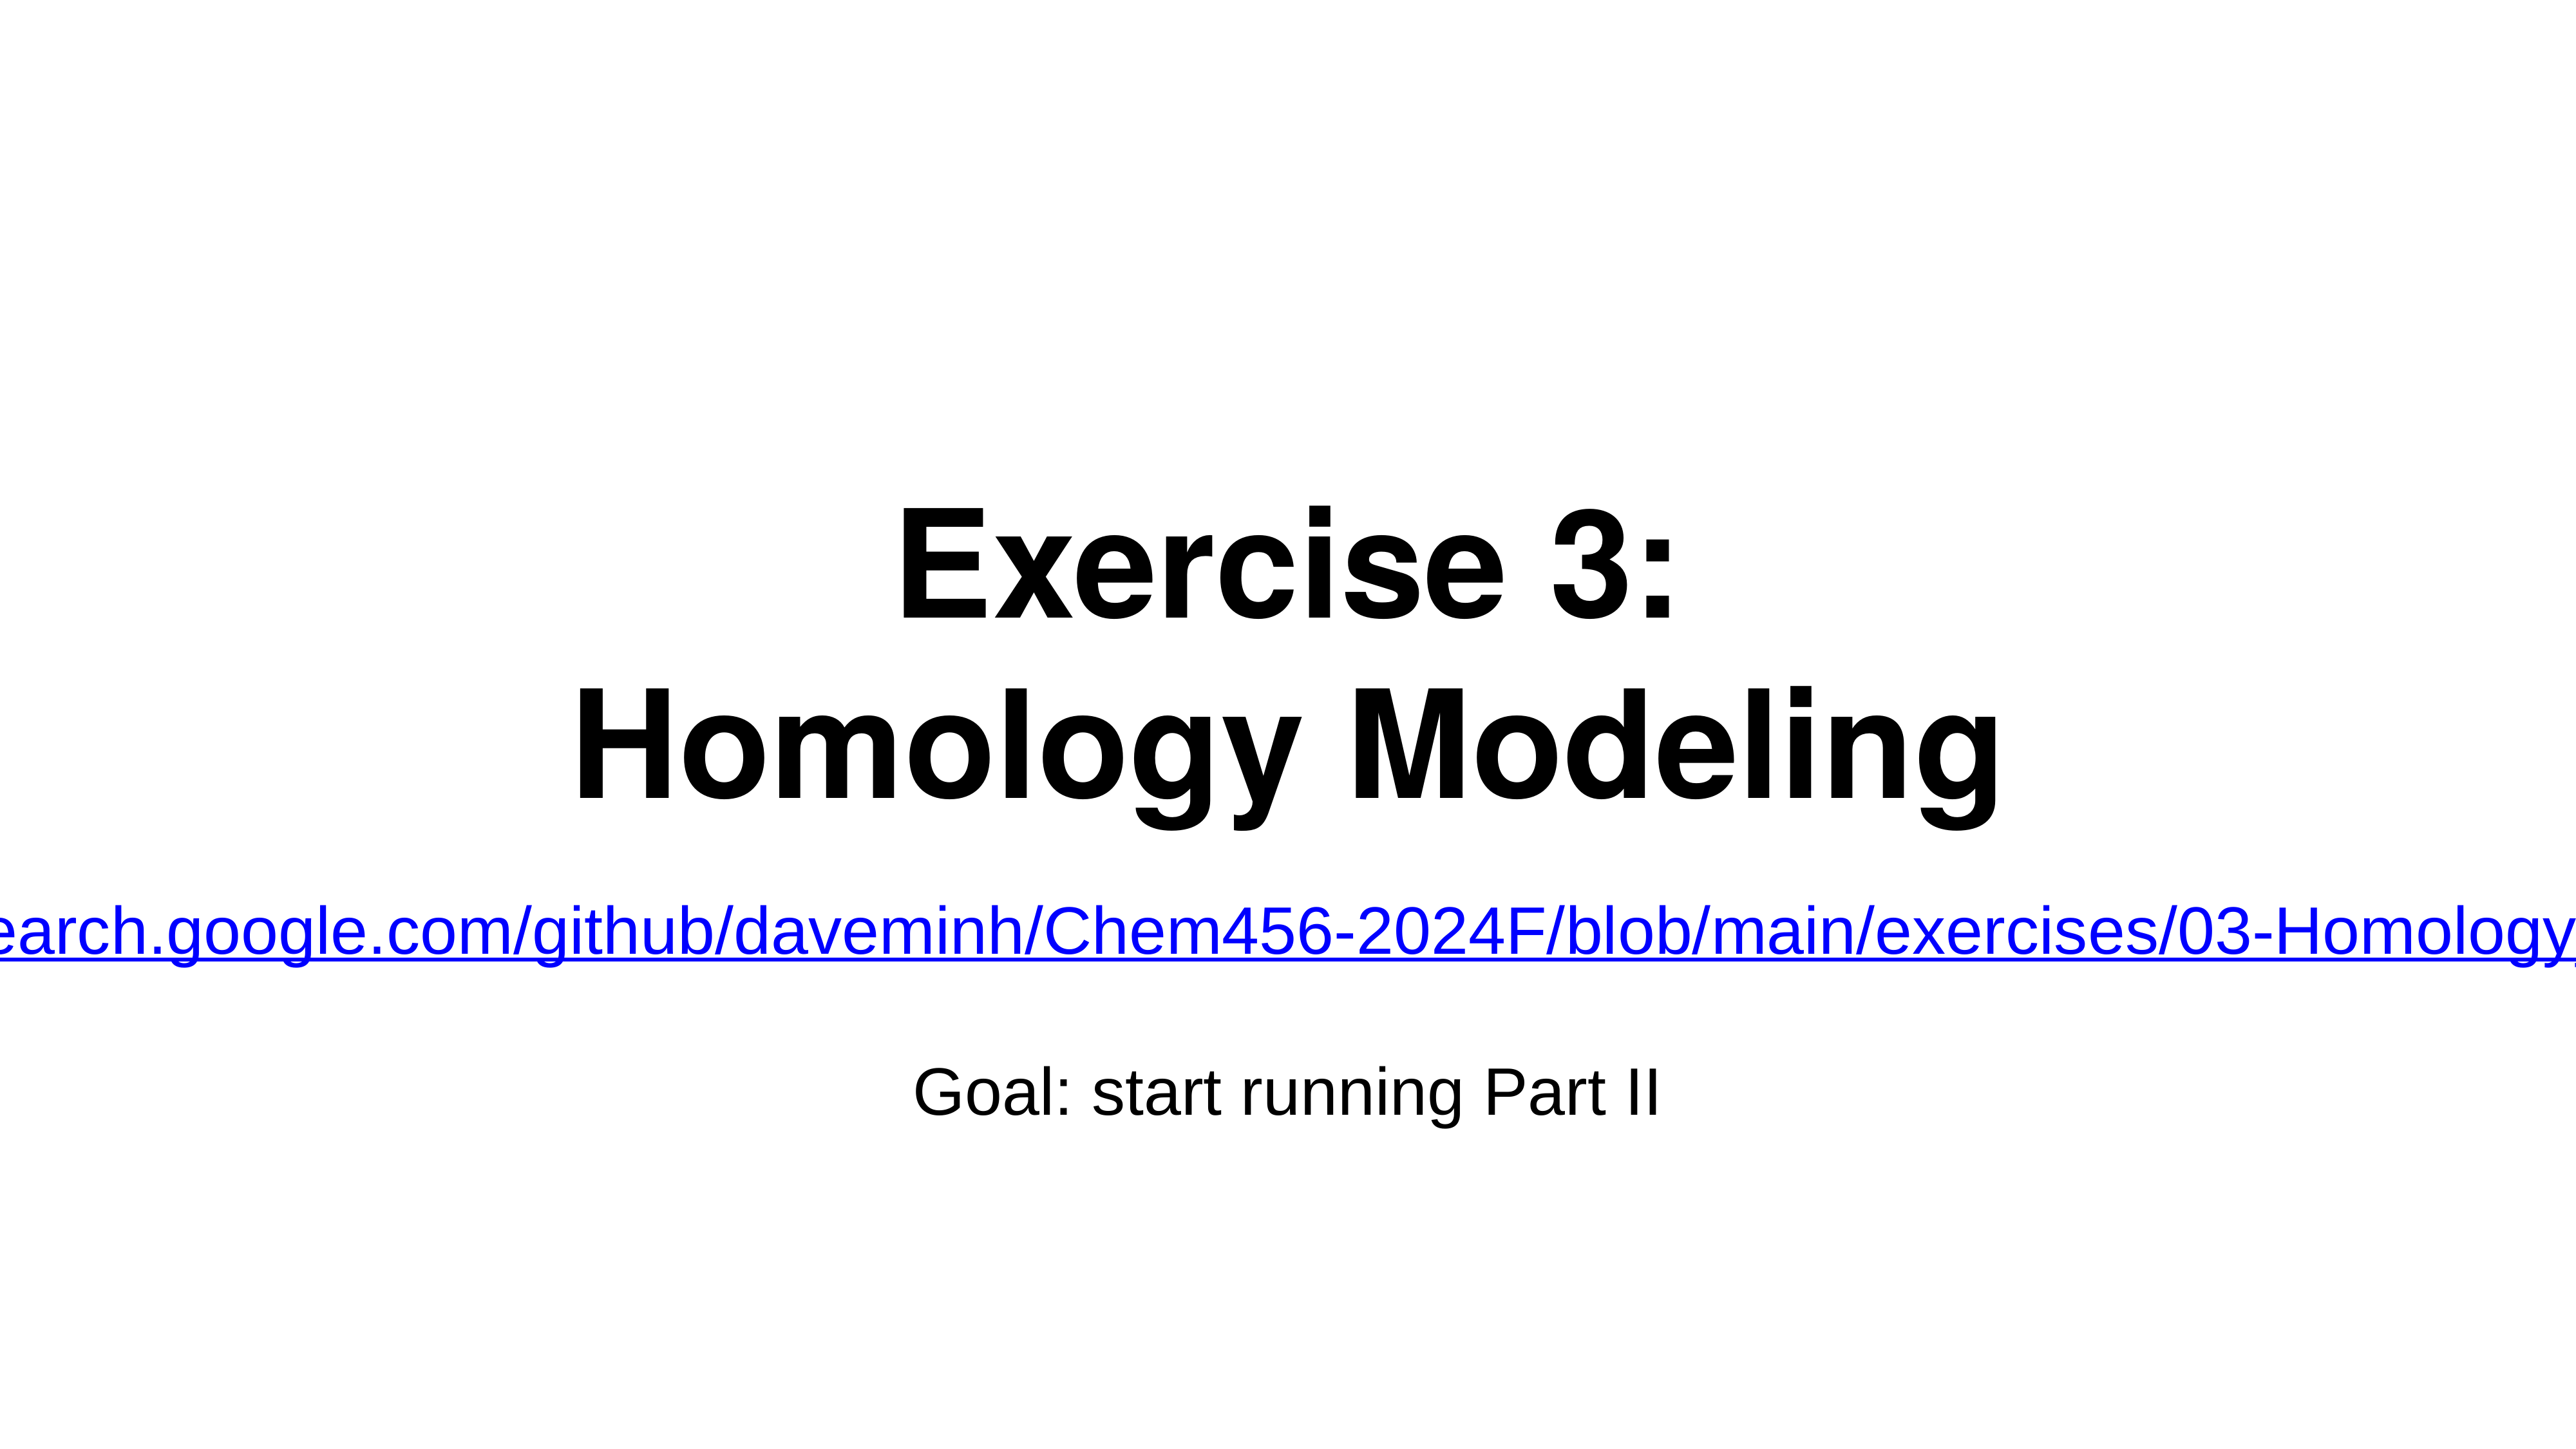

# Exercise 3: Homology Modeling
https://colab.research.google.com/github/daveminh/Chem456-2024F/blob/main/exercises/03-Homology_Modeling.ipynb

Goal: start running Part II